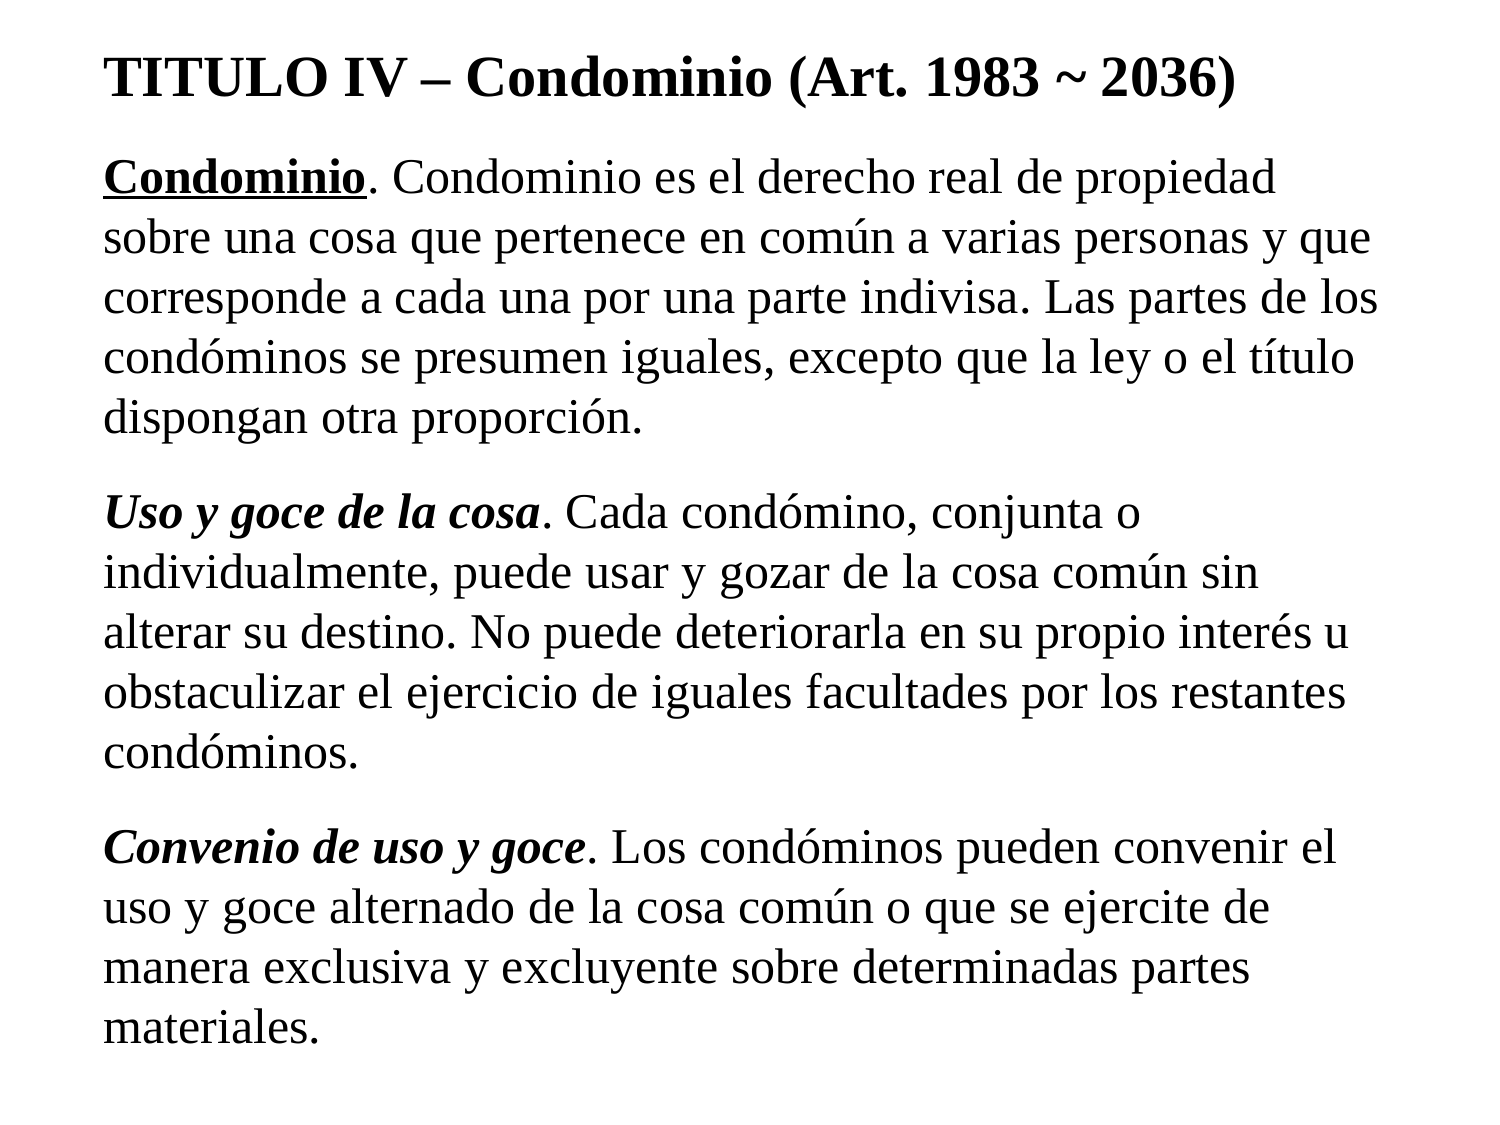

TITULO IV – Condominio (Art. 1983 ~ 2036)

Condominio. Condominio es el derecho real de propiedad sobre una cosa que pertenece en común a varias personas y que corresponde a cada una por una parte indivisa. Las partes de los condóminos se presumen iguales, excepto que la ley o el título dispongan otra proporción.

Uso y goce de la cosa. Cada condómino, conjunta o individualmente, puede usar y gozar de la cosa común sin alterar su destino. No puede deteriorarla en su propio interés u obstaculizar el ejercicio de iguales facultades por los restantes condóminos.

Convenio de uso y goce. Los condóminos pueden convenir el uso y goce alternado de la cosa común o que se ejercite de manera exclusiva y excluyente sobre determinadas partes materiales.